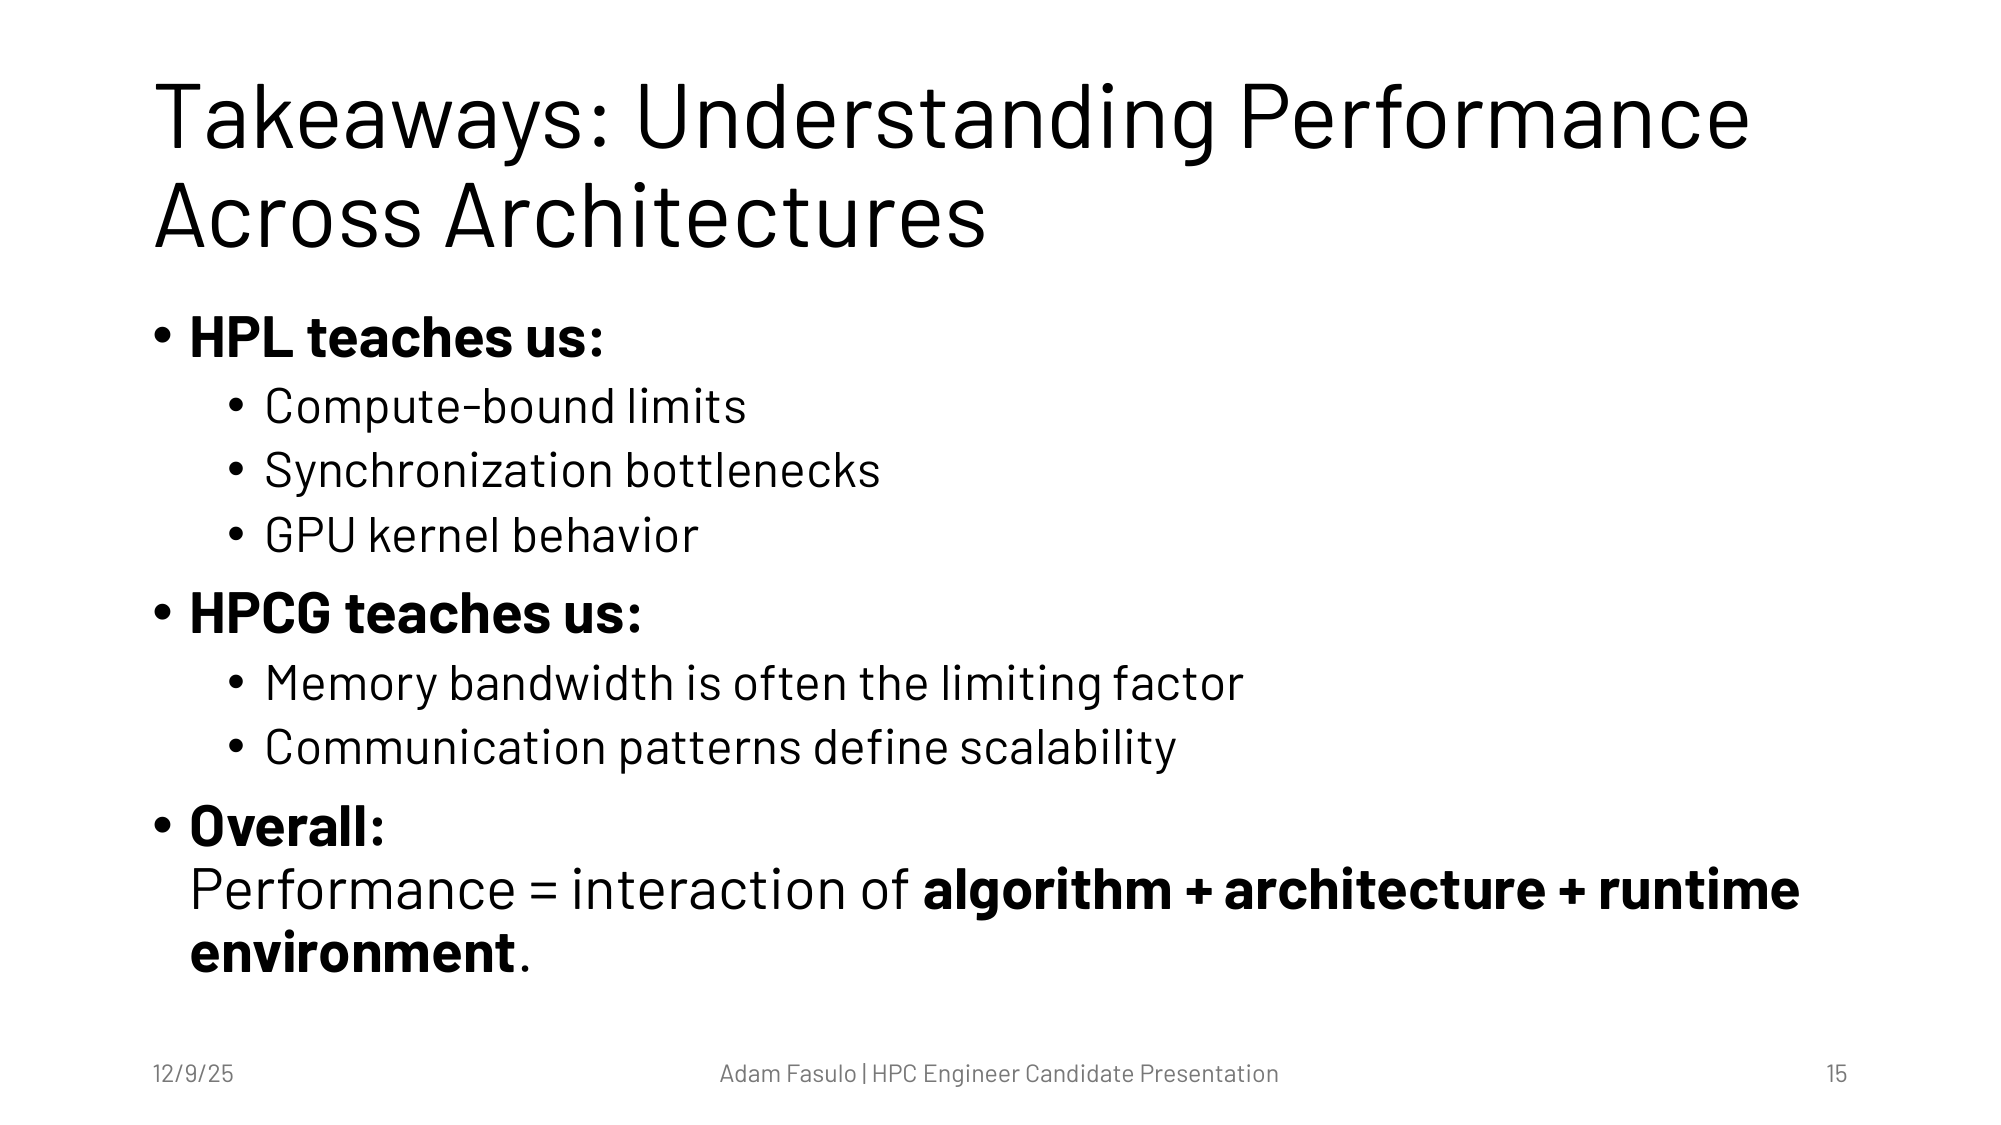

# Takeaways: Understanding Performance Across Architectures
HPL teaches us:
Compute-bound limits
Synchronization bottlenecks
GPU kernel behavior
HPCG teaches us:
Memory bandwidth is often the limiting factor
Communication patterns define scalability
Overall:
Performance = interaction of algorithm + architecture + runtime environment.

12/9/25
Adam Fasulo | HPC Engineer Candidate Presentation
15